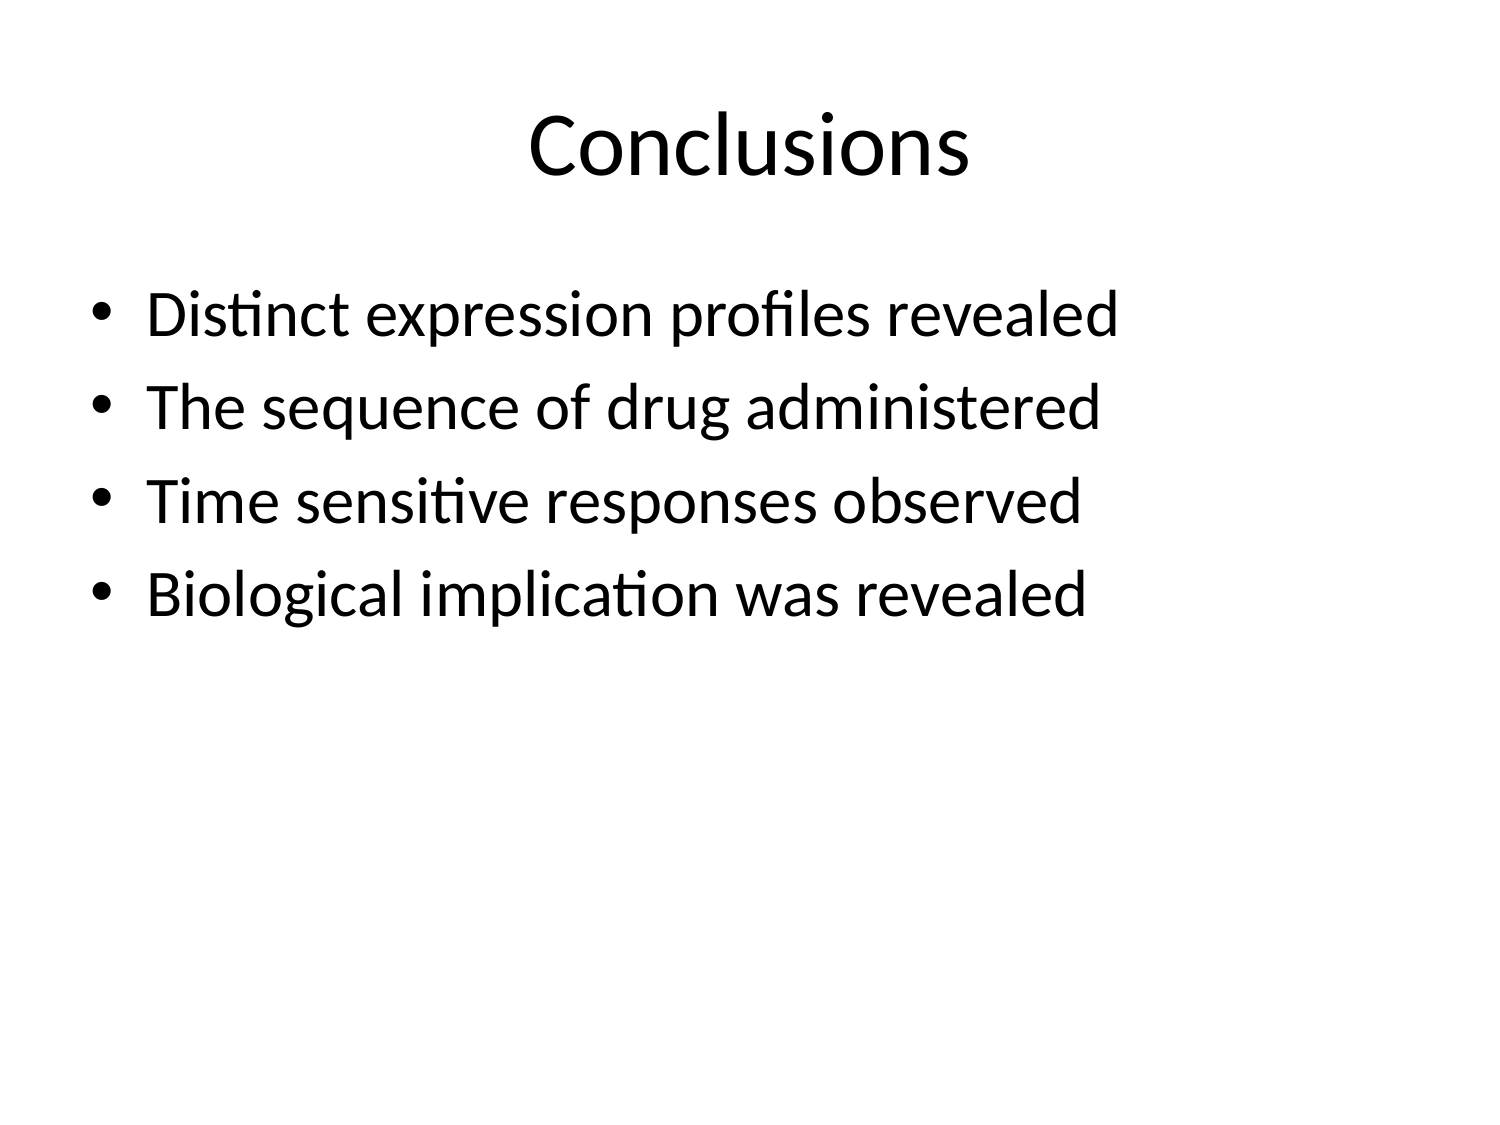

# Conclusions
Distinct expression profiles revealed
The sequence of drug administered
Time sensitive responses observed
Biological implication was revealed